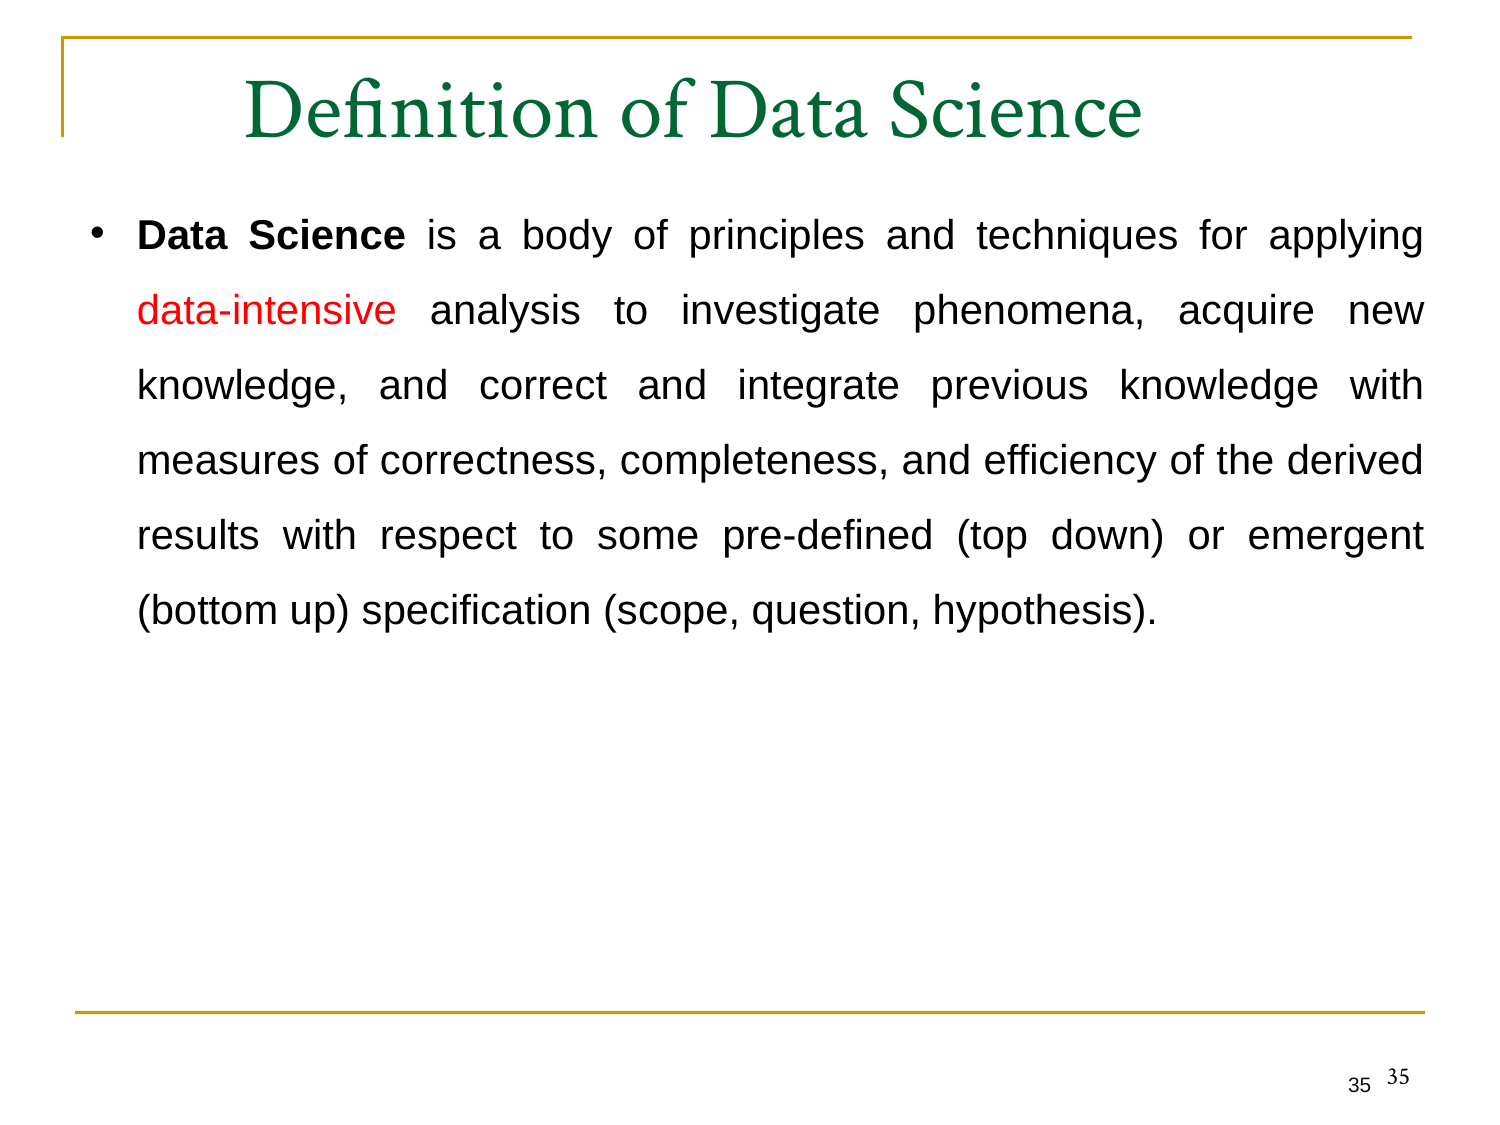

Definition of Data Science
Data Science is a body of principles and techniques for applying data-intensive analysis to investigate phenomena, acquire new knowledge, and correct and integrate previous knowledge with measures of correctness, completeness, and efficiency of the derived results with respect to some pre-defined (top down) or emergent (bottom up) specification (scope, question, hypothesis).
35
35